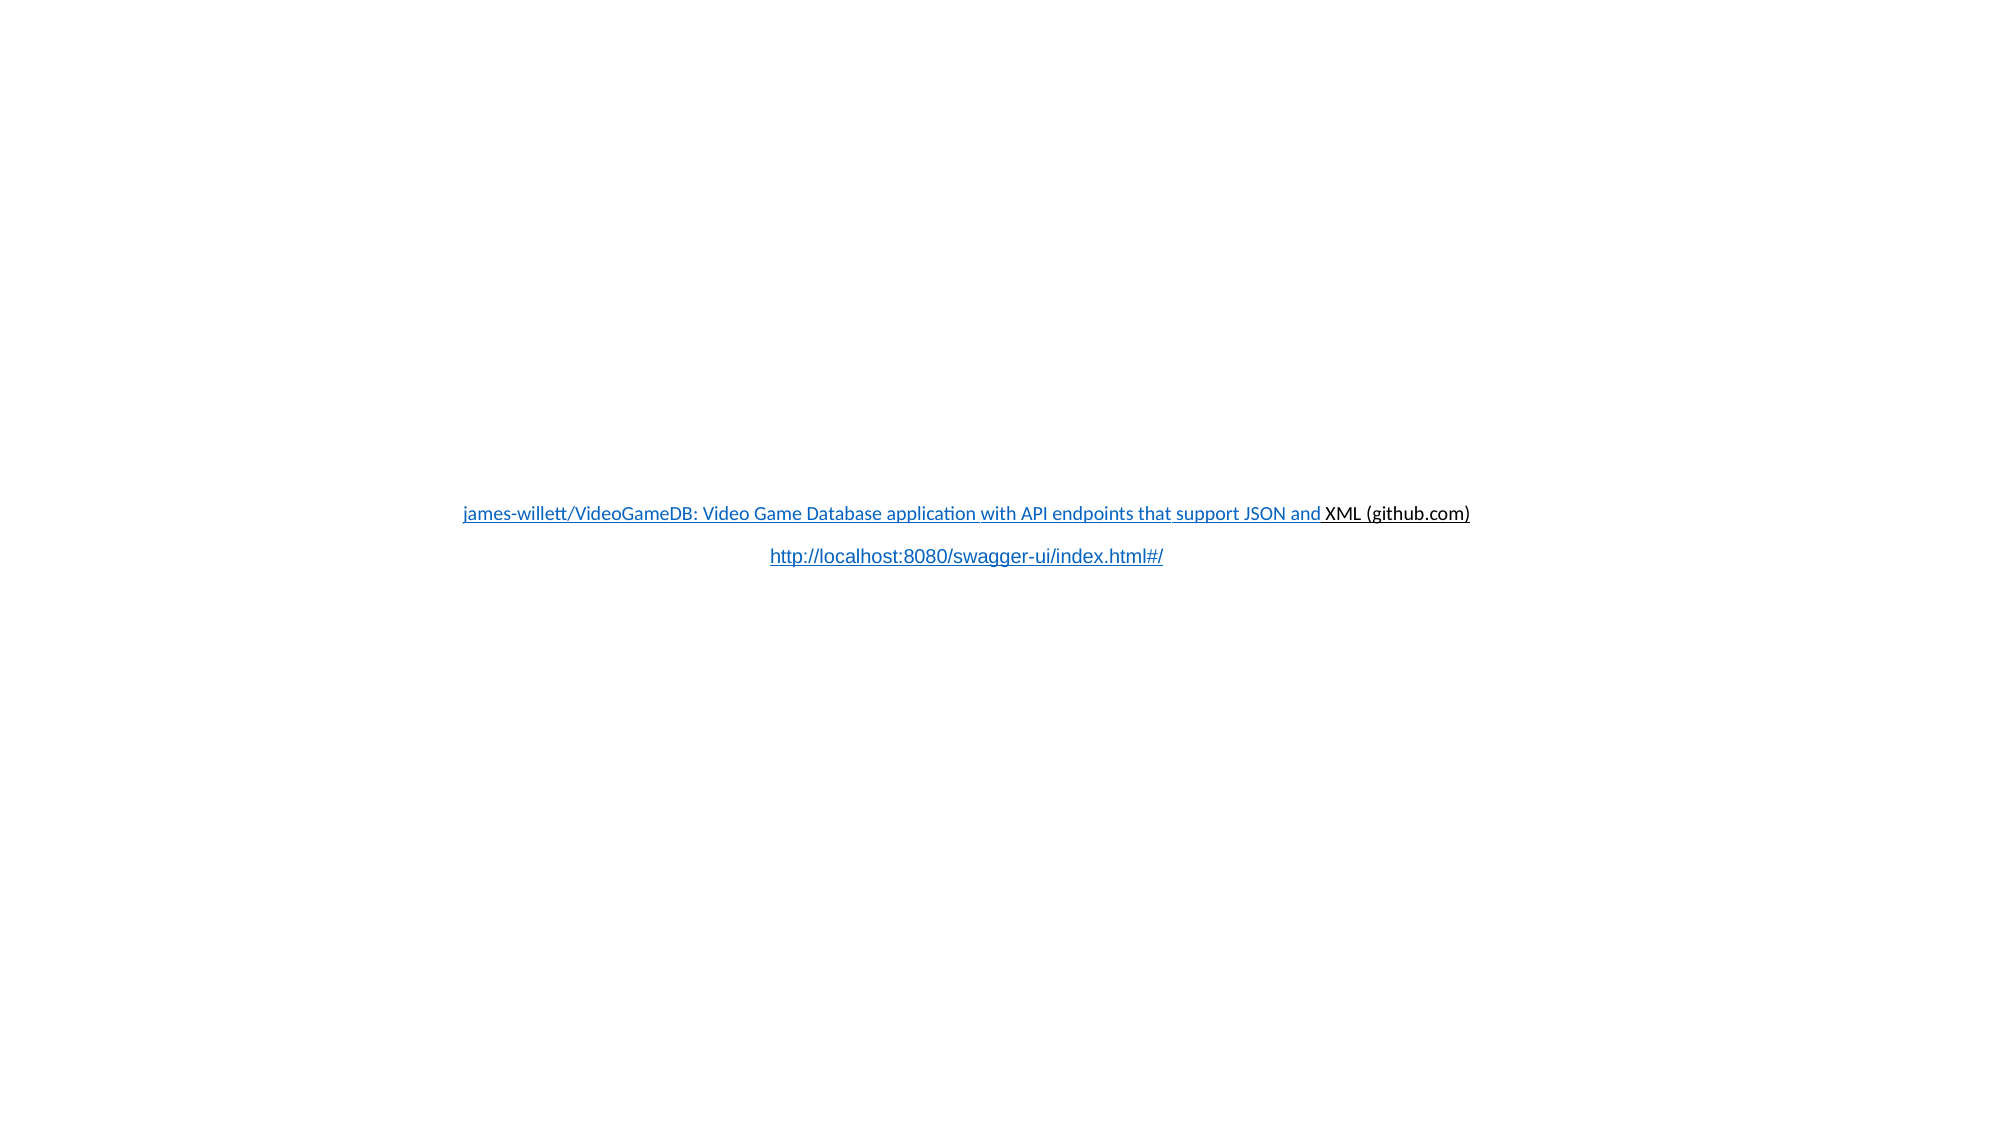

# james-willett/VideoGameDB: Video Game Database application with API endpoints that support JSON and XML (github.com) http://localhost:8080/swagger-ui/index.html#/